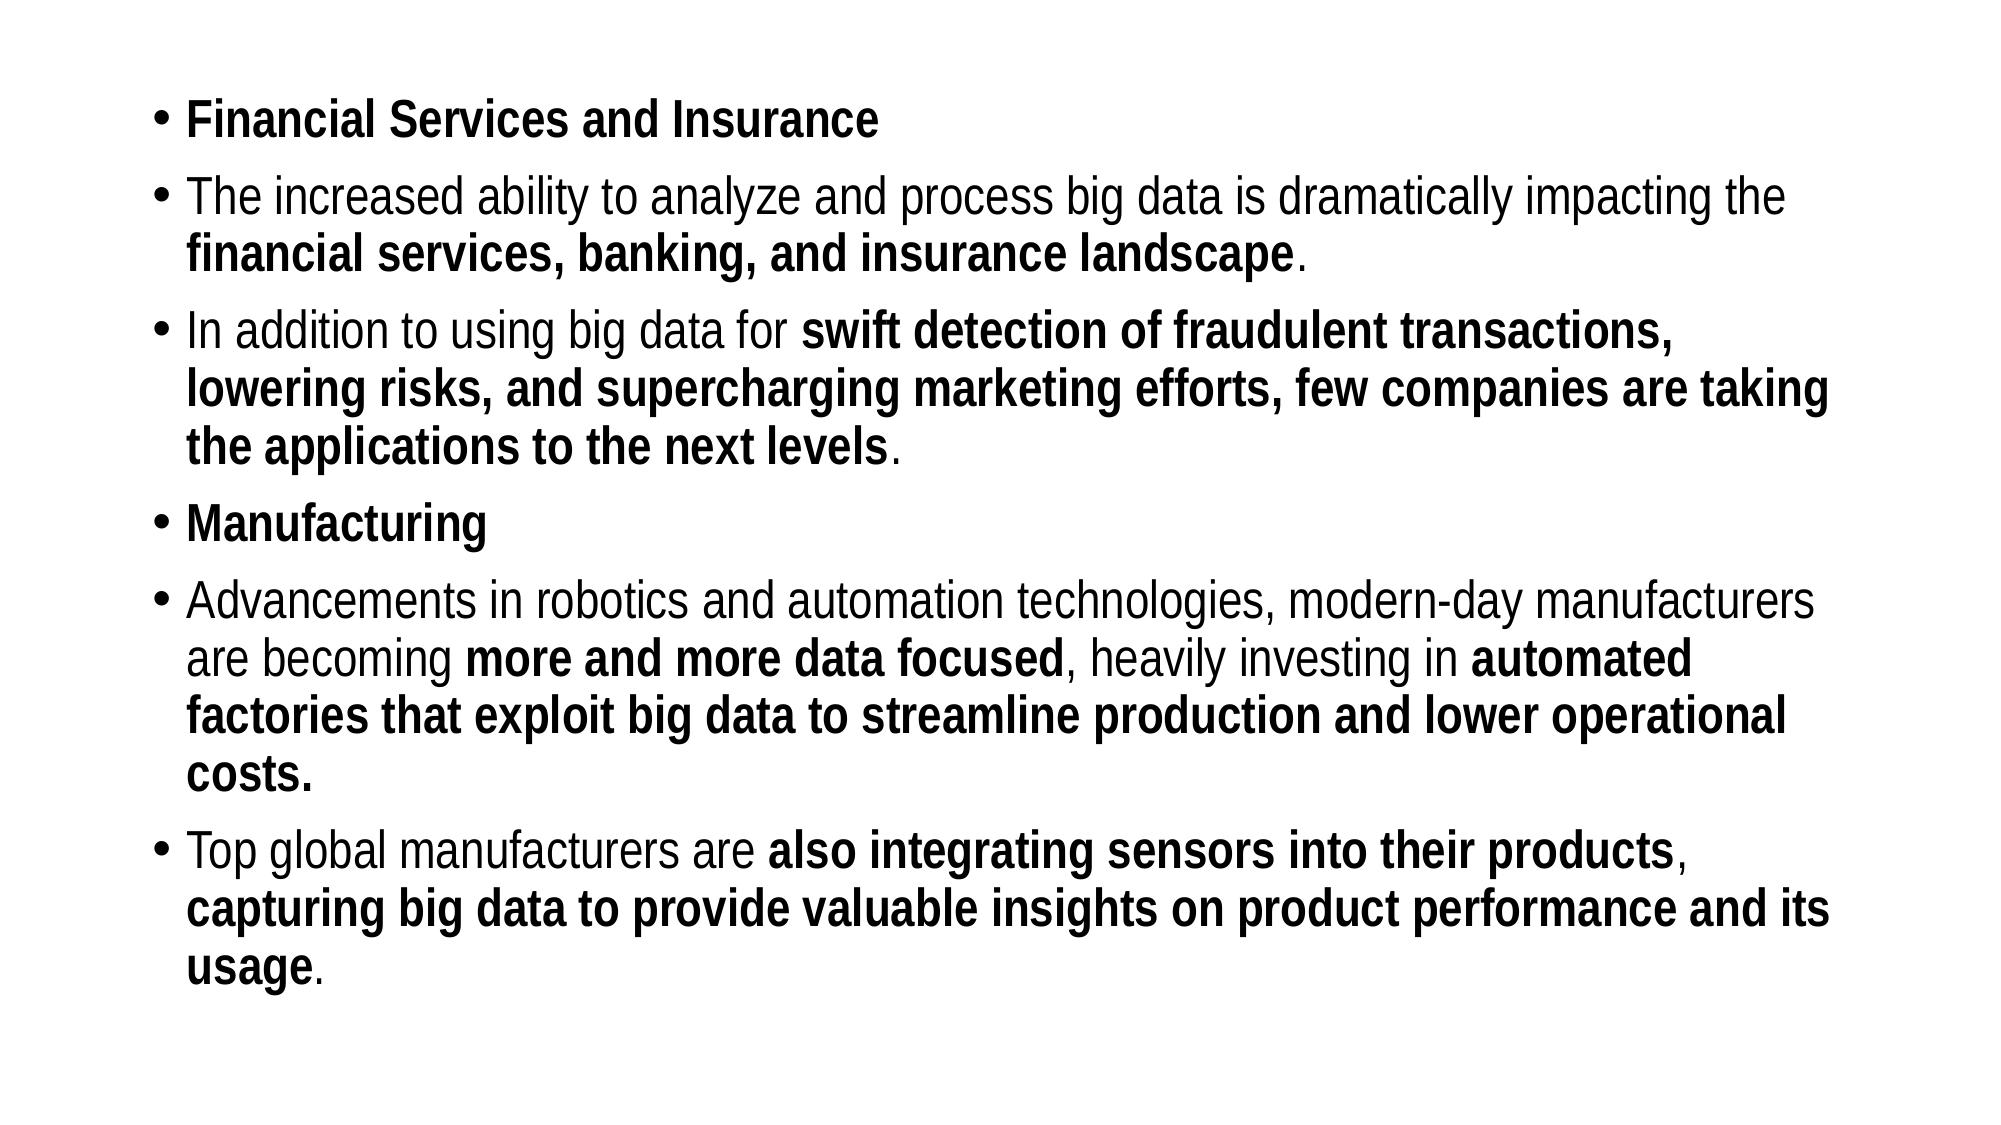

Financial Services and Insurance
The increased ability to analyze and process big data is dramatically impacting the financial services, banking, and insurance landscape.
In addition to using big data for swift detection of fraudulent transactions, lowering risks, and supercharging marketing efforts, few companies are taking the applications to the next levels.
Manufacturing
Advancements in robotics and automation technologies, modern-day manufacturers are becoming more and more data focused, heavily investing in automated factories that exploit big data to streamline production and lower operational costs.
Top global manufacturers are also integrating sensors into their products, capturing big data to provide valuable insights on product performance and its usage.